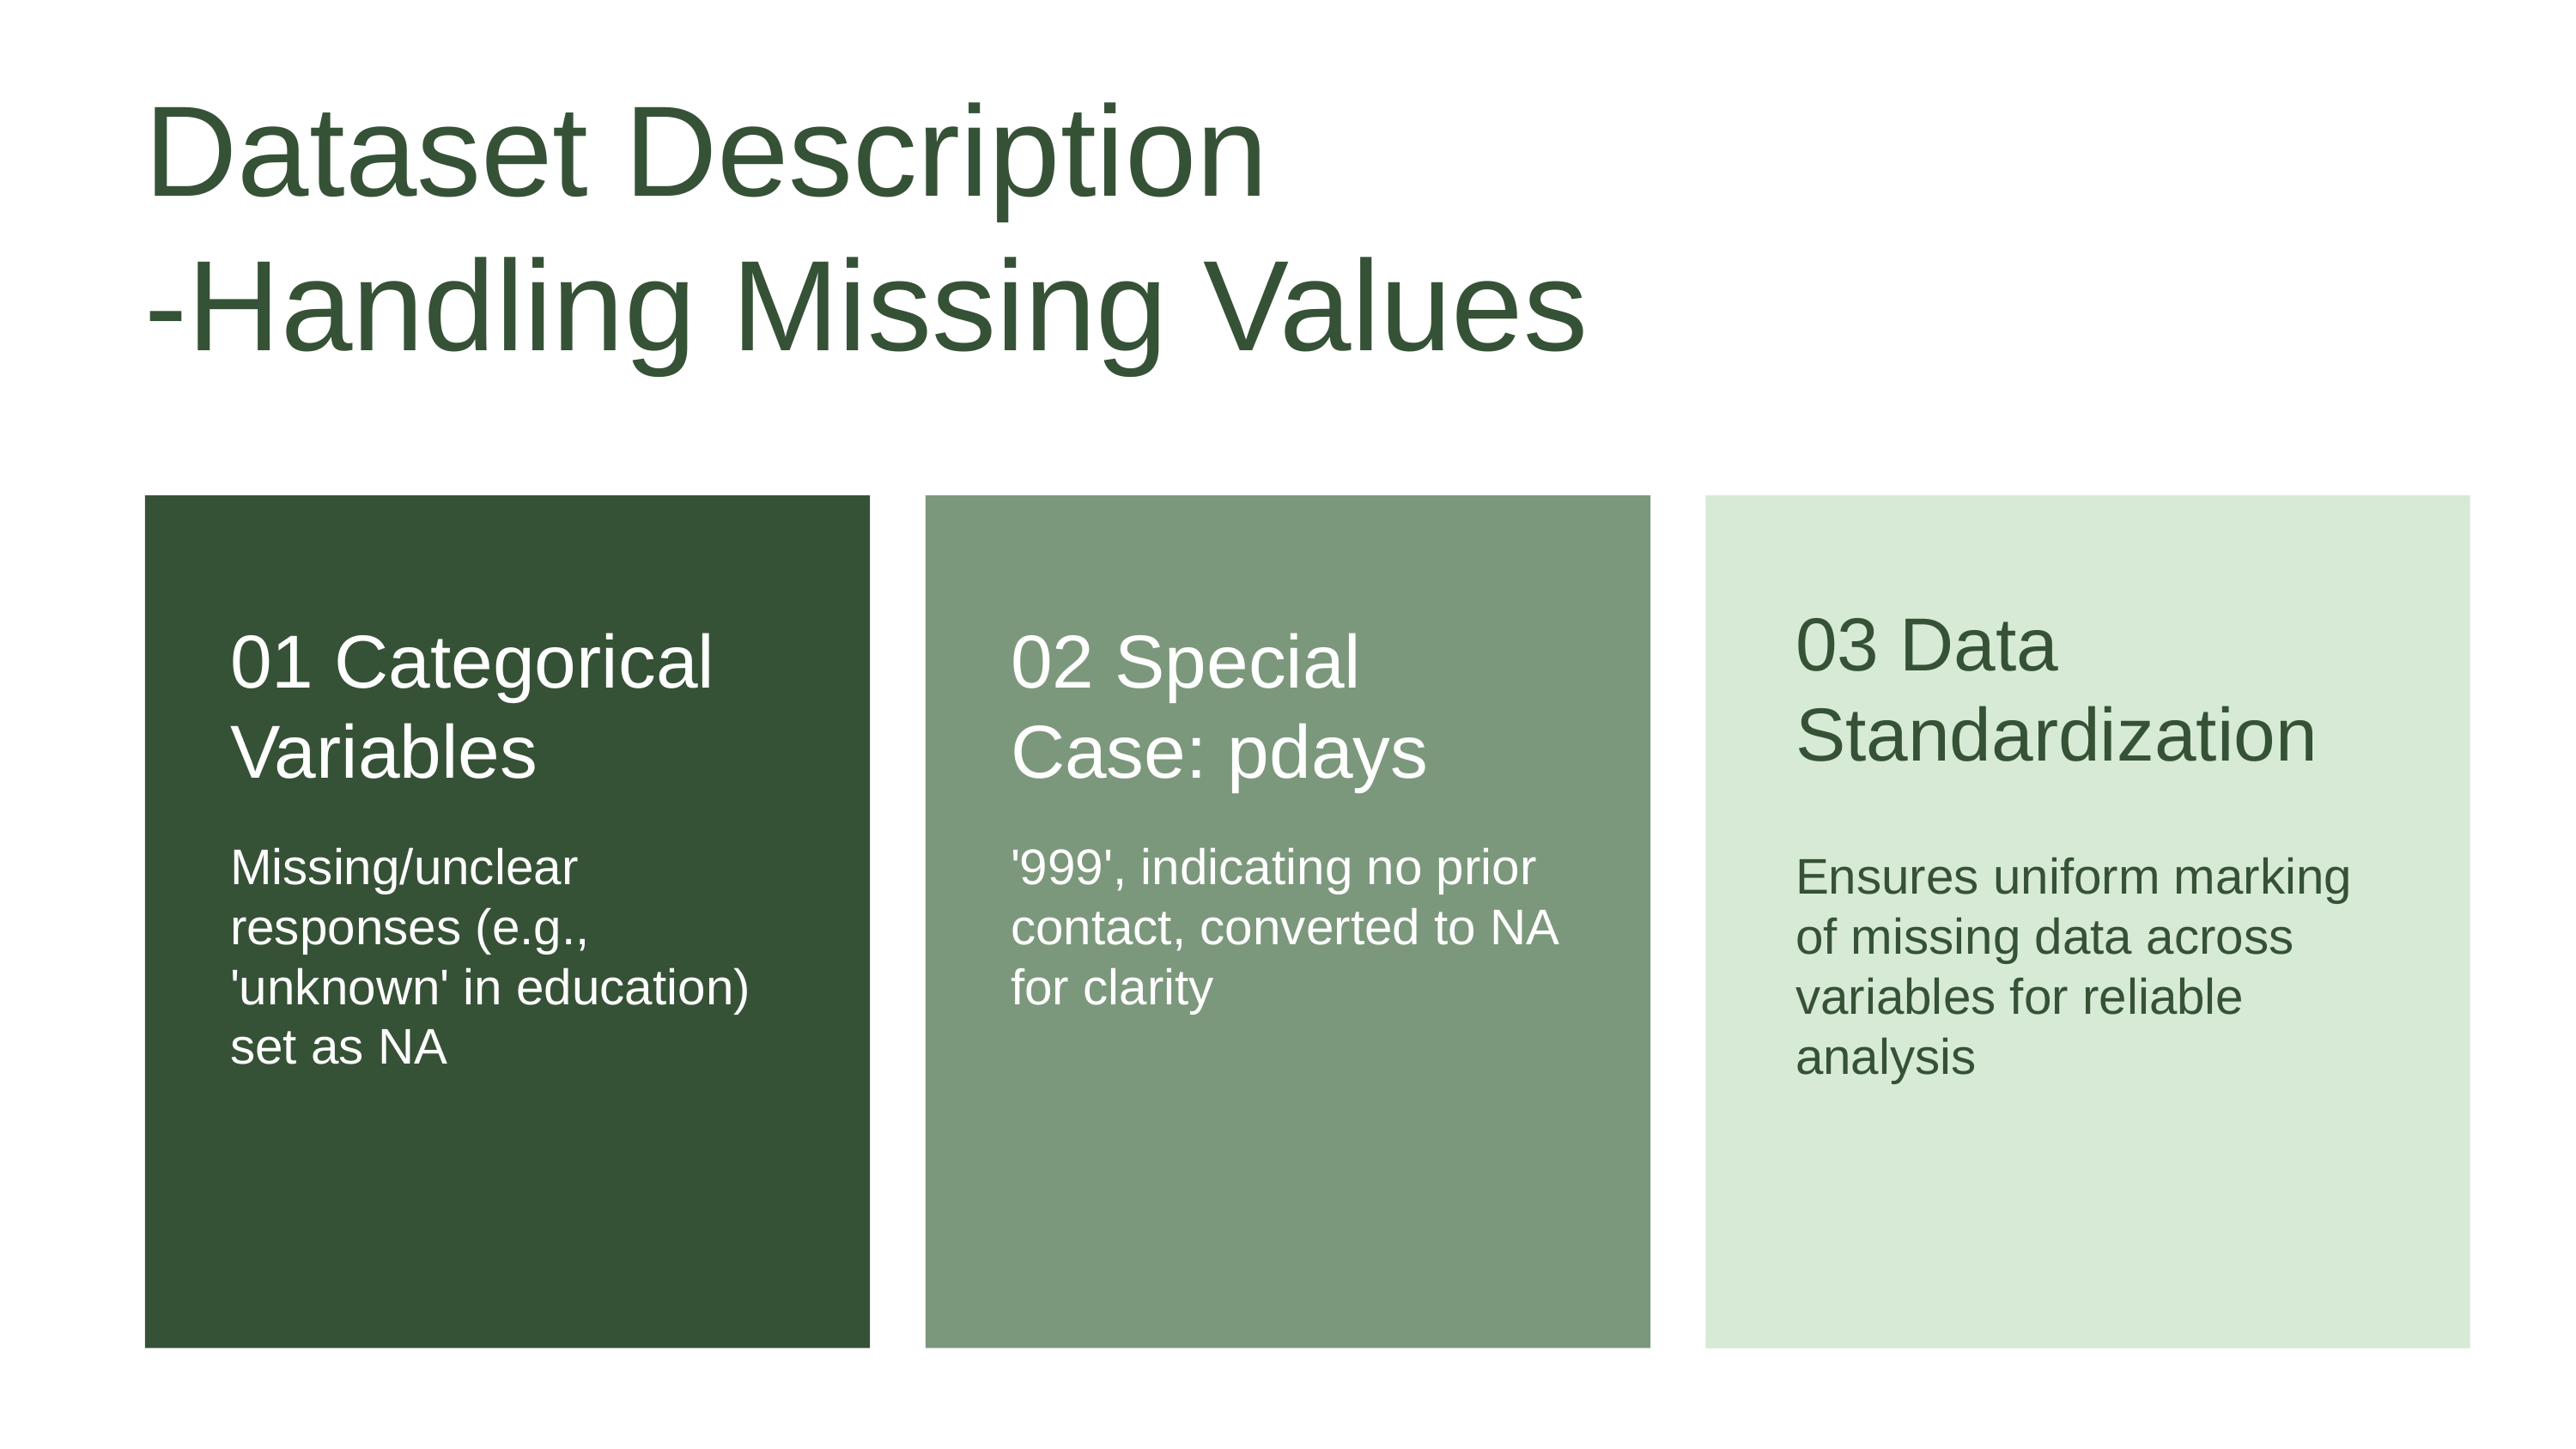

Dataset Description
-Handling Missing Values

01 Categorical Variables
Missing/unclear responses (e.g., 'unknown' in education) set as NA

02 Special Case: pdays
'999', indicating no prior contact, converted to NA for clarity

03 Data Standardization
Ensures uniform marking of missing data across variables for reliable analysis